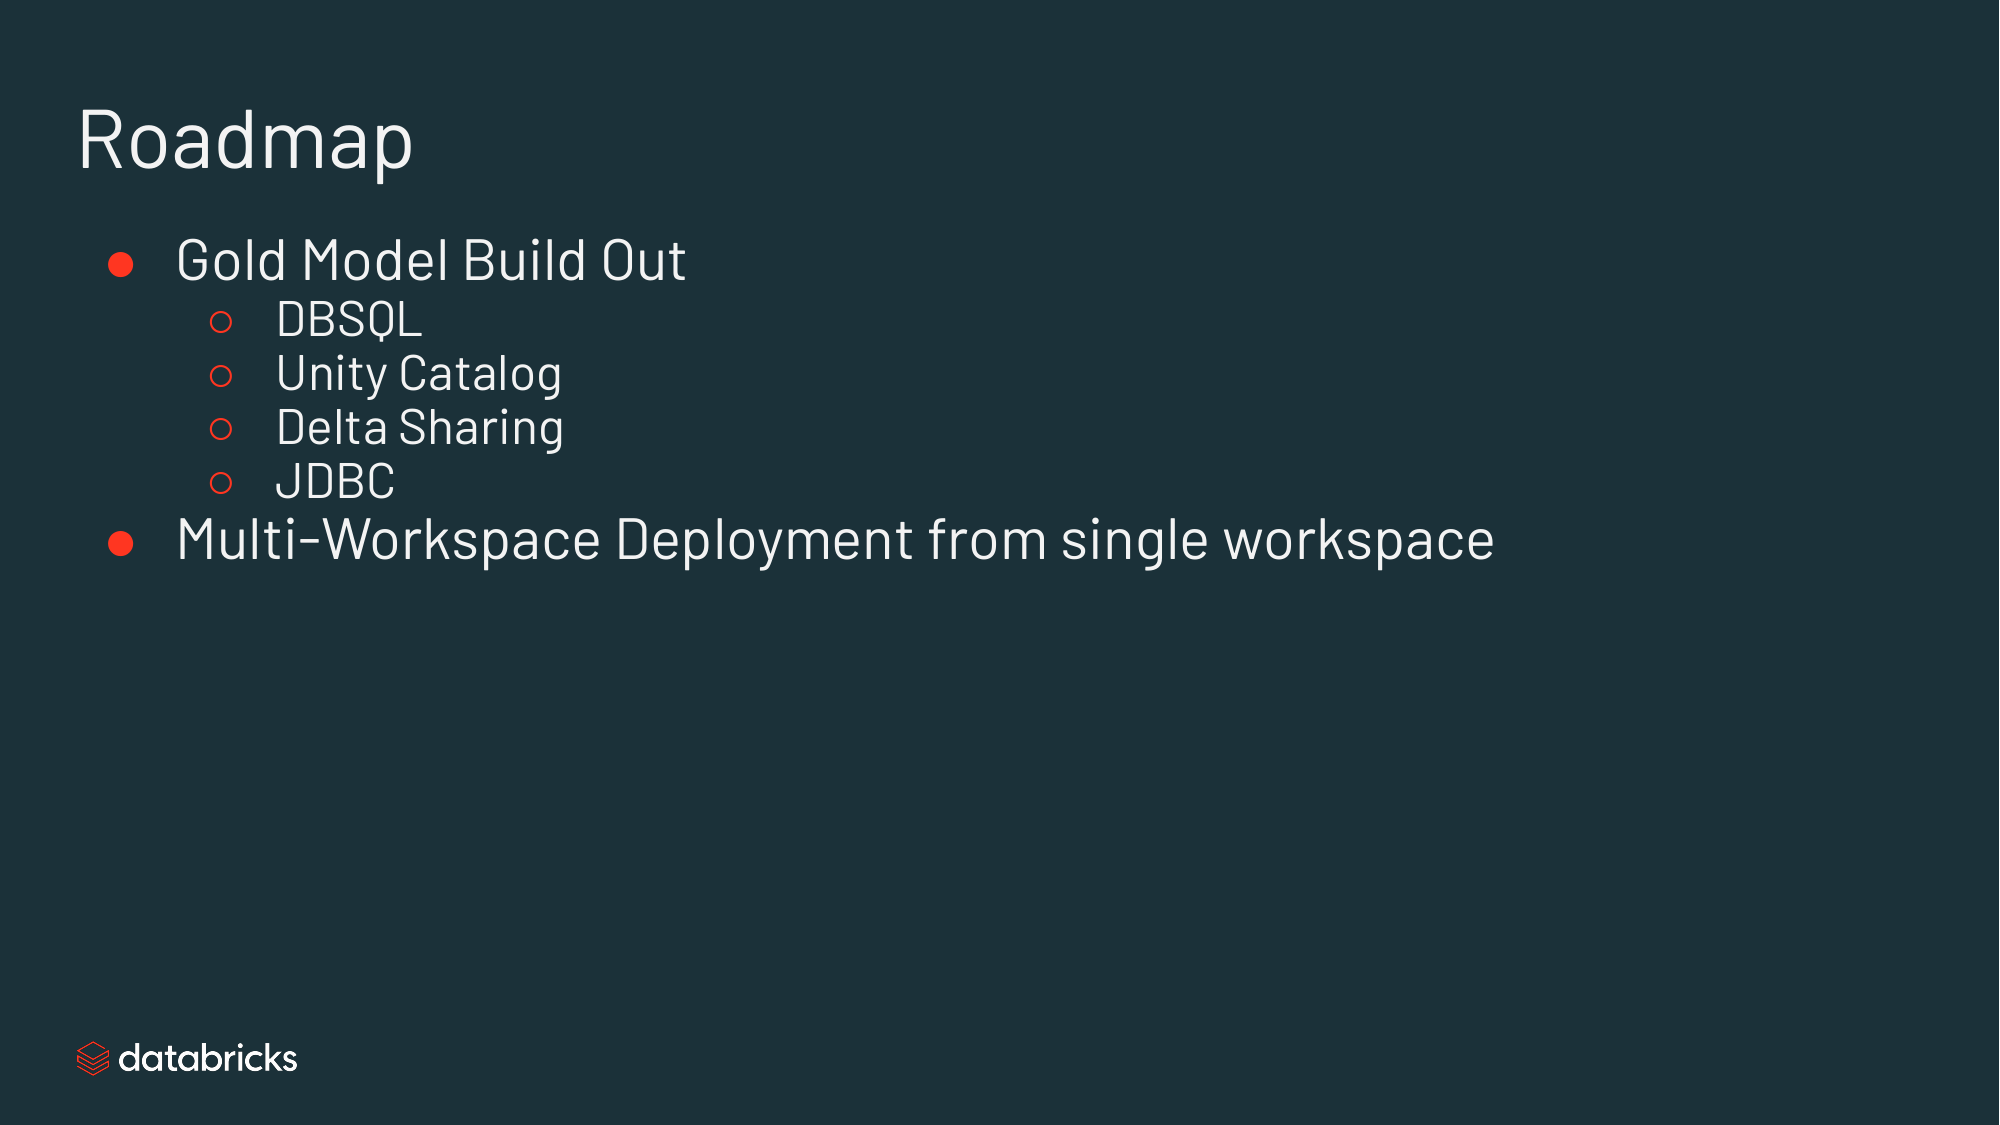

# Roadmap
Gold Model Build Out
DBSQL
Unity Catalog
Delta Sharing
JDBC
Multi-Workspace Deployment from single workspace